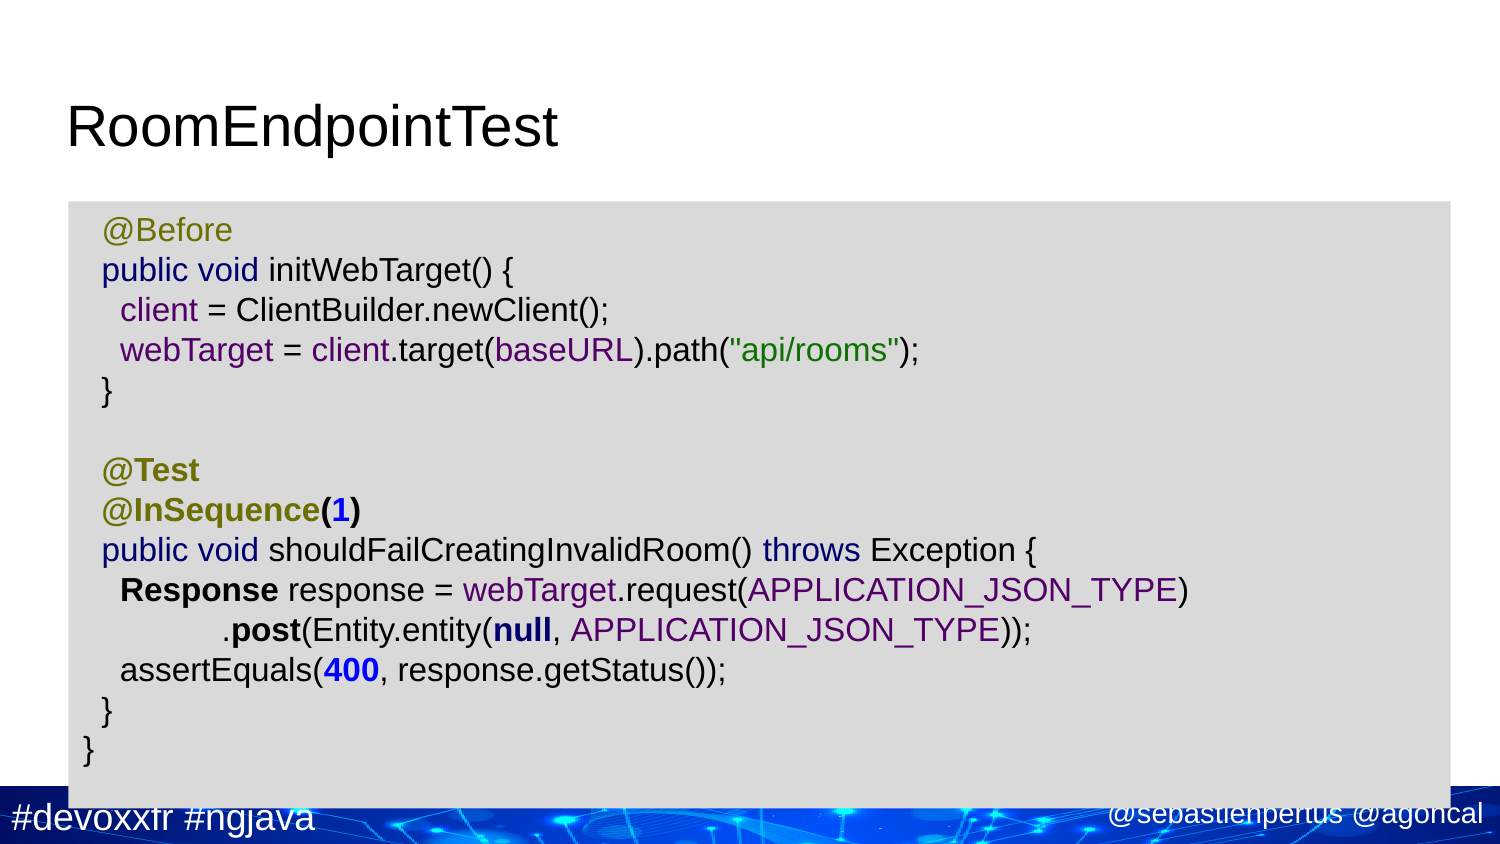

# RoomEndpointTest
  @Before
  public void initWebTarget() {
    client = ClientBuilder.newClient();
    webTarget = client.target(baseURL).path("api/rooms");
  }
  @Test
  @InSequence(1)
  public void shouldFailCreatingInvalidRoom() throws Exception {
    Response response = webTarget.request(APPLICATION_JSON_TYPE)
               .post(Entity.entity(null, APPLICATION_JSON_TYPE));
    assertEquals(400, response.getStatus());
  }
}